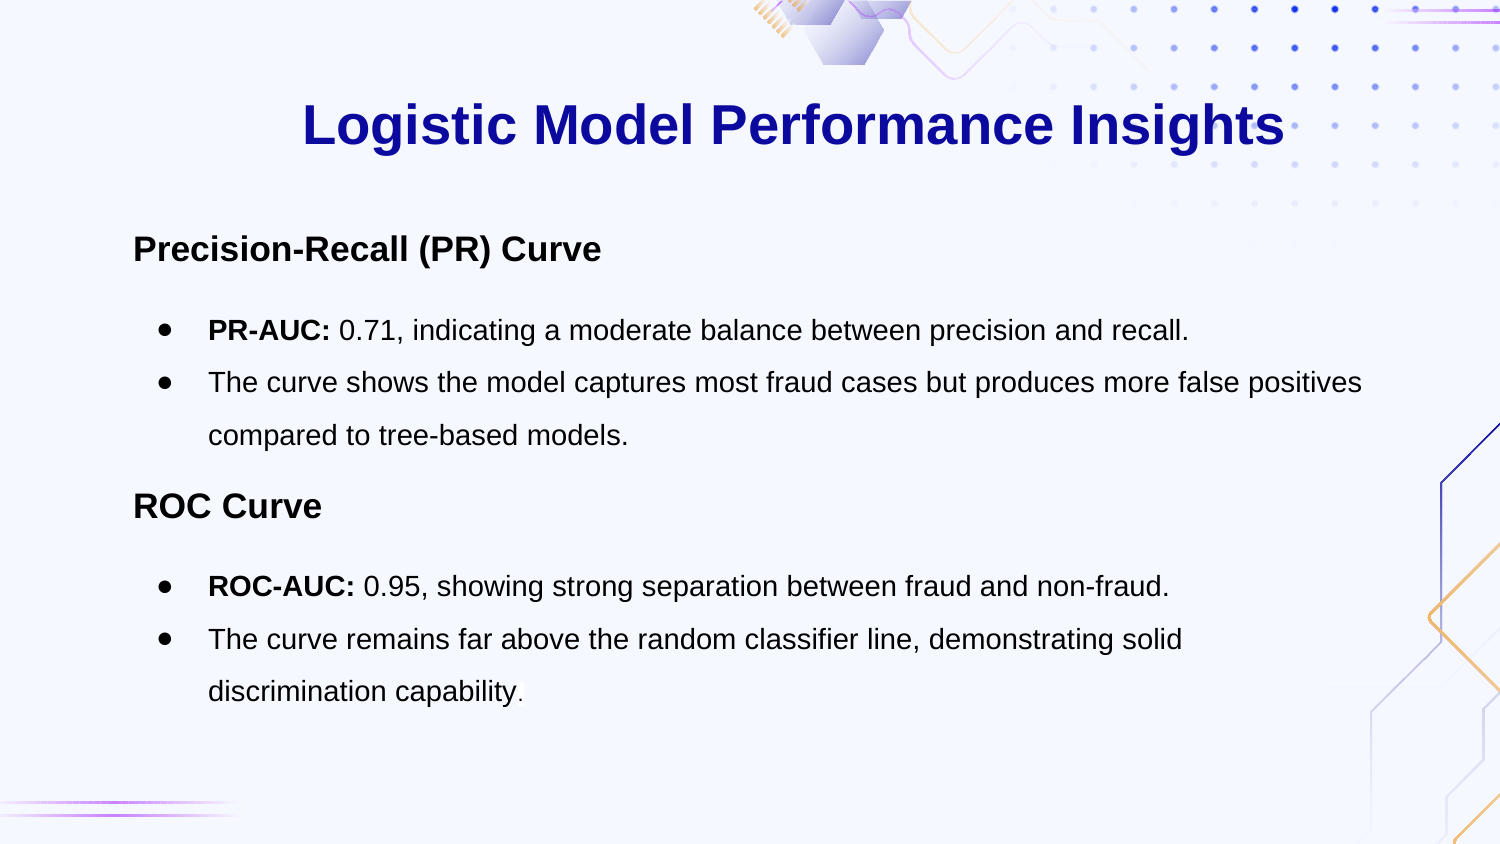

# Logistic Model Performance Insights
Precision-Recall (PR) Curve
PR-AUC: 0.71, indicating a moderate balance between precision and recall.
The curve shows the model captures most fraud cases but produces more false positives compared to tree-based models.
ROC Curve
ROC-AUC: 0.95, showing strong separation between fraud and non-fraud.
The curve remains far above the random classifier line, demonstrating solid discrimination capability.